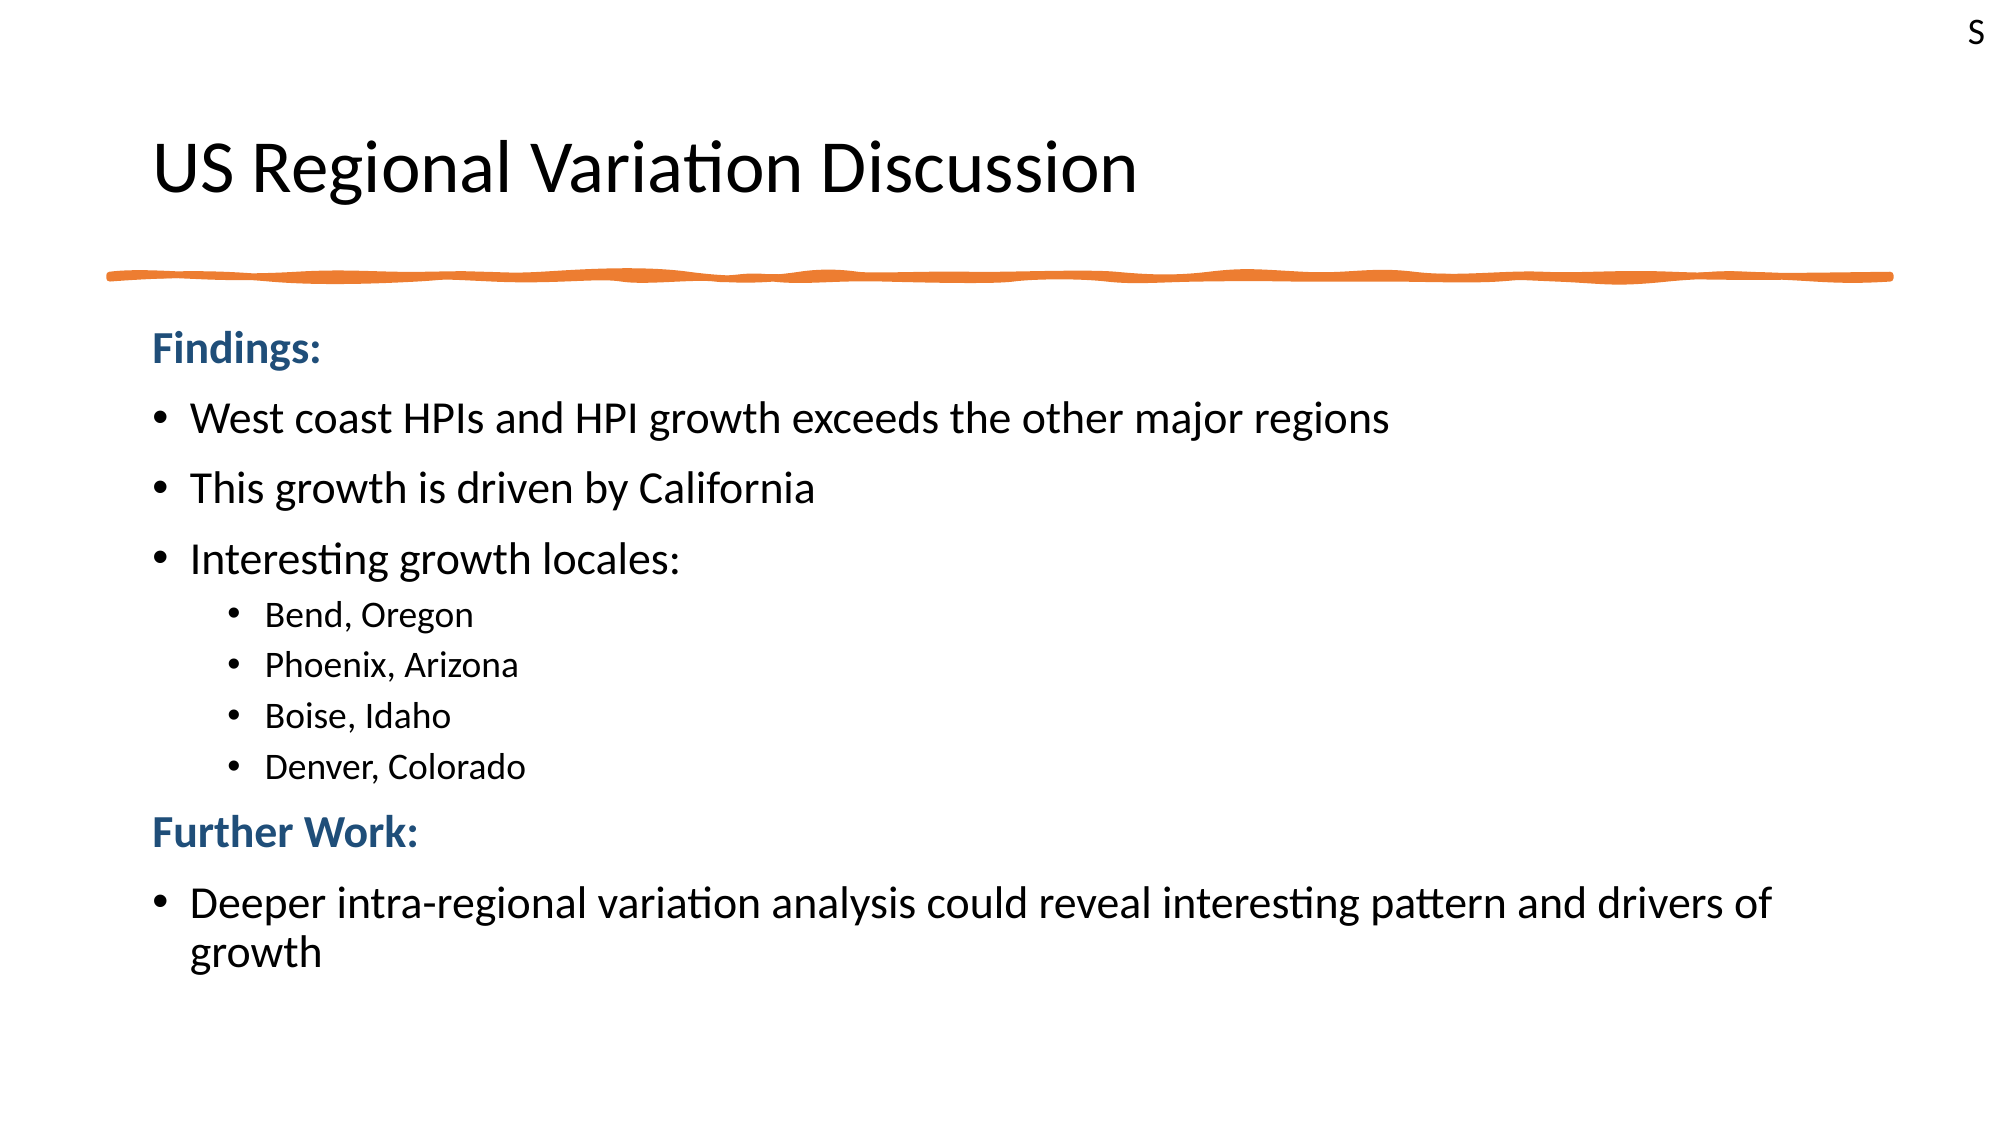

S
# US Regional Variation Discussion

Findings:
West coast HPIs and HPI growth exceeds the other major regions
This growth is driven by California
Interesting growth locales:
Bend, Oregon
Phoenix, Arizona
Boise, Idaho
Denver, Colorado
Further Work:
Deeper intra-regional variation analysis could reveal interesting pattern and drivers of growth